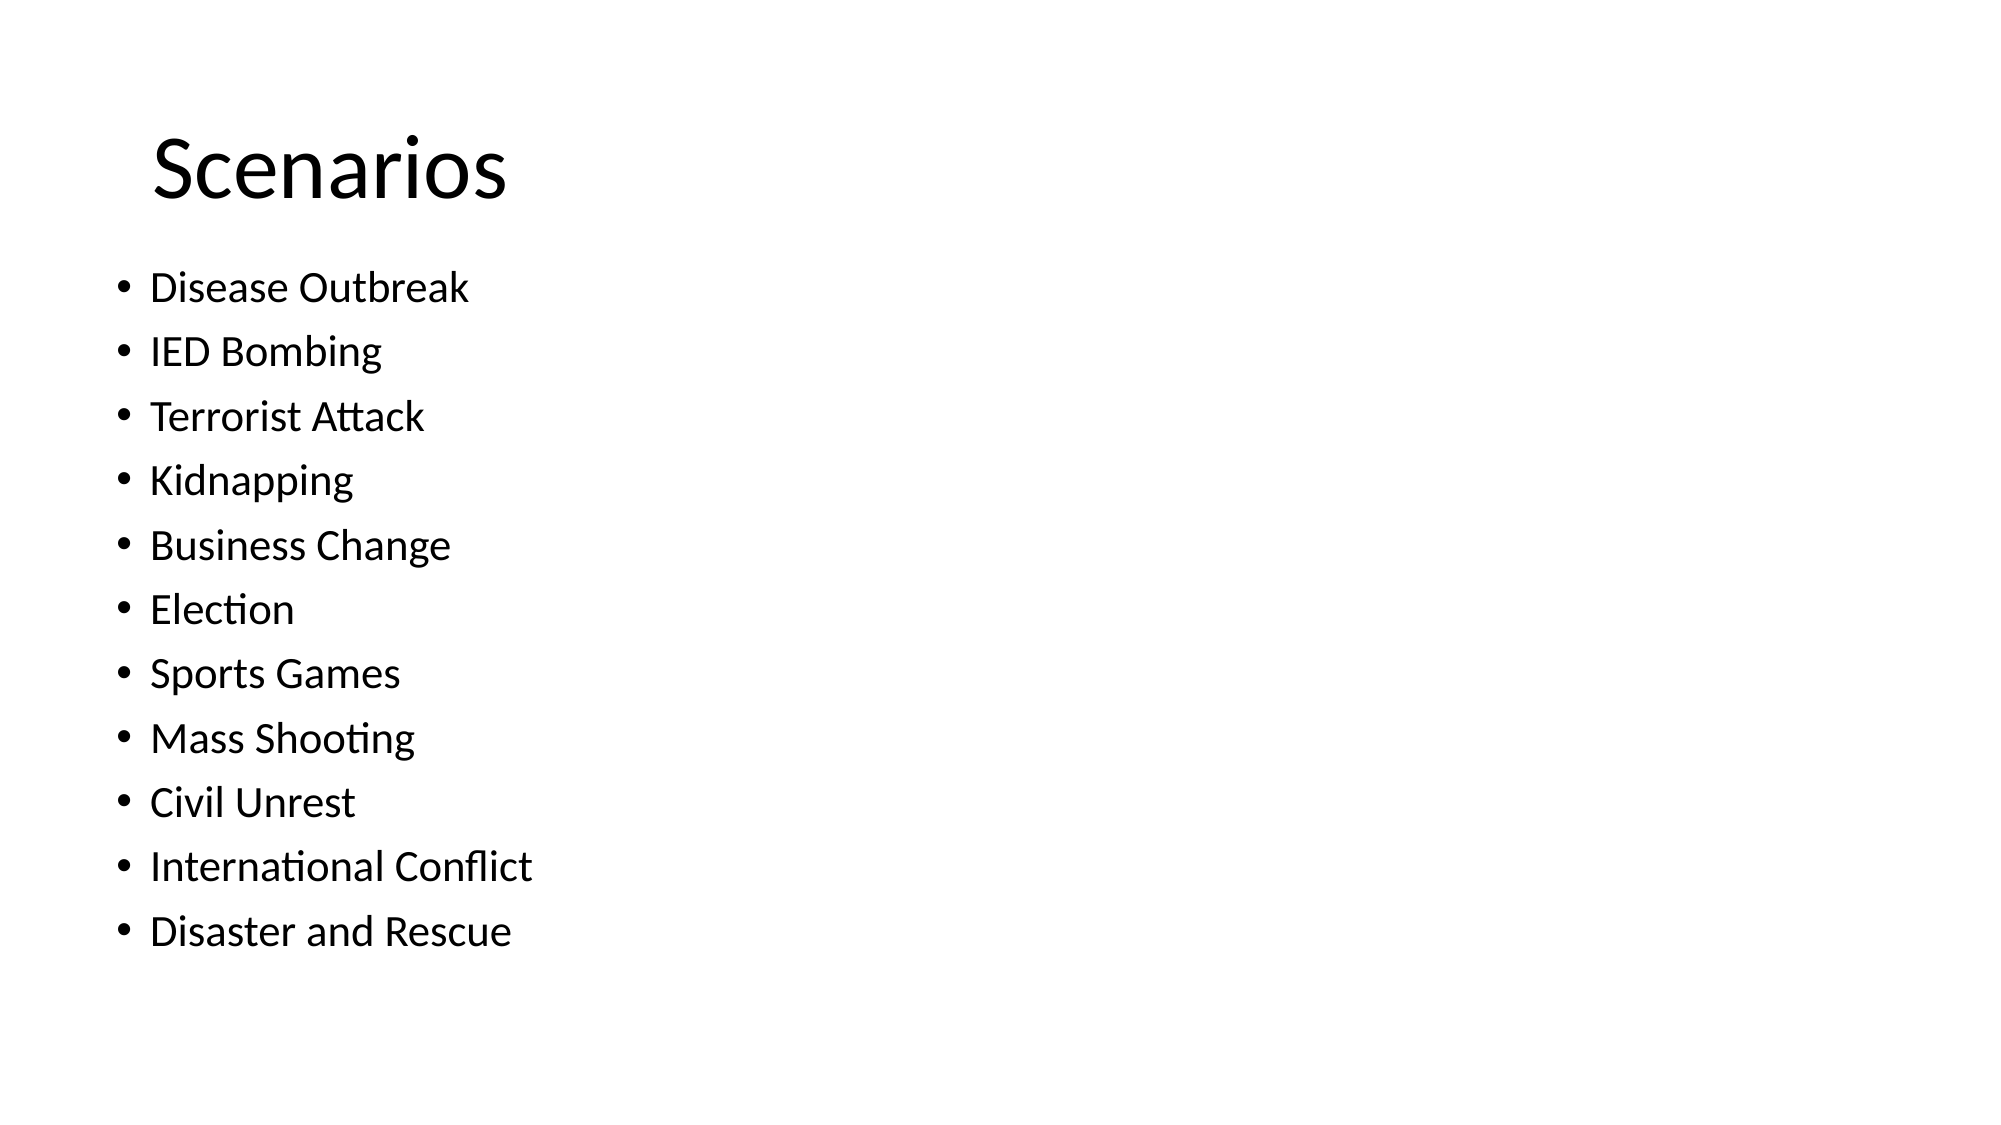

# Scenarios
Disease Outbreak
IED Bombing
Terrorist Attack
Kidnapping
Business Change
Election
Sports Games
Mass Shooting
Civil Unrest
International Conflict
Disaster and Rescue